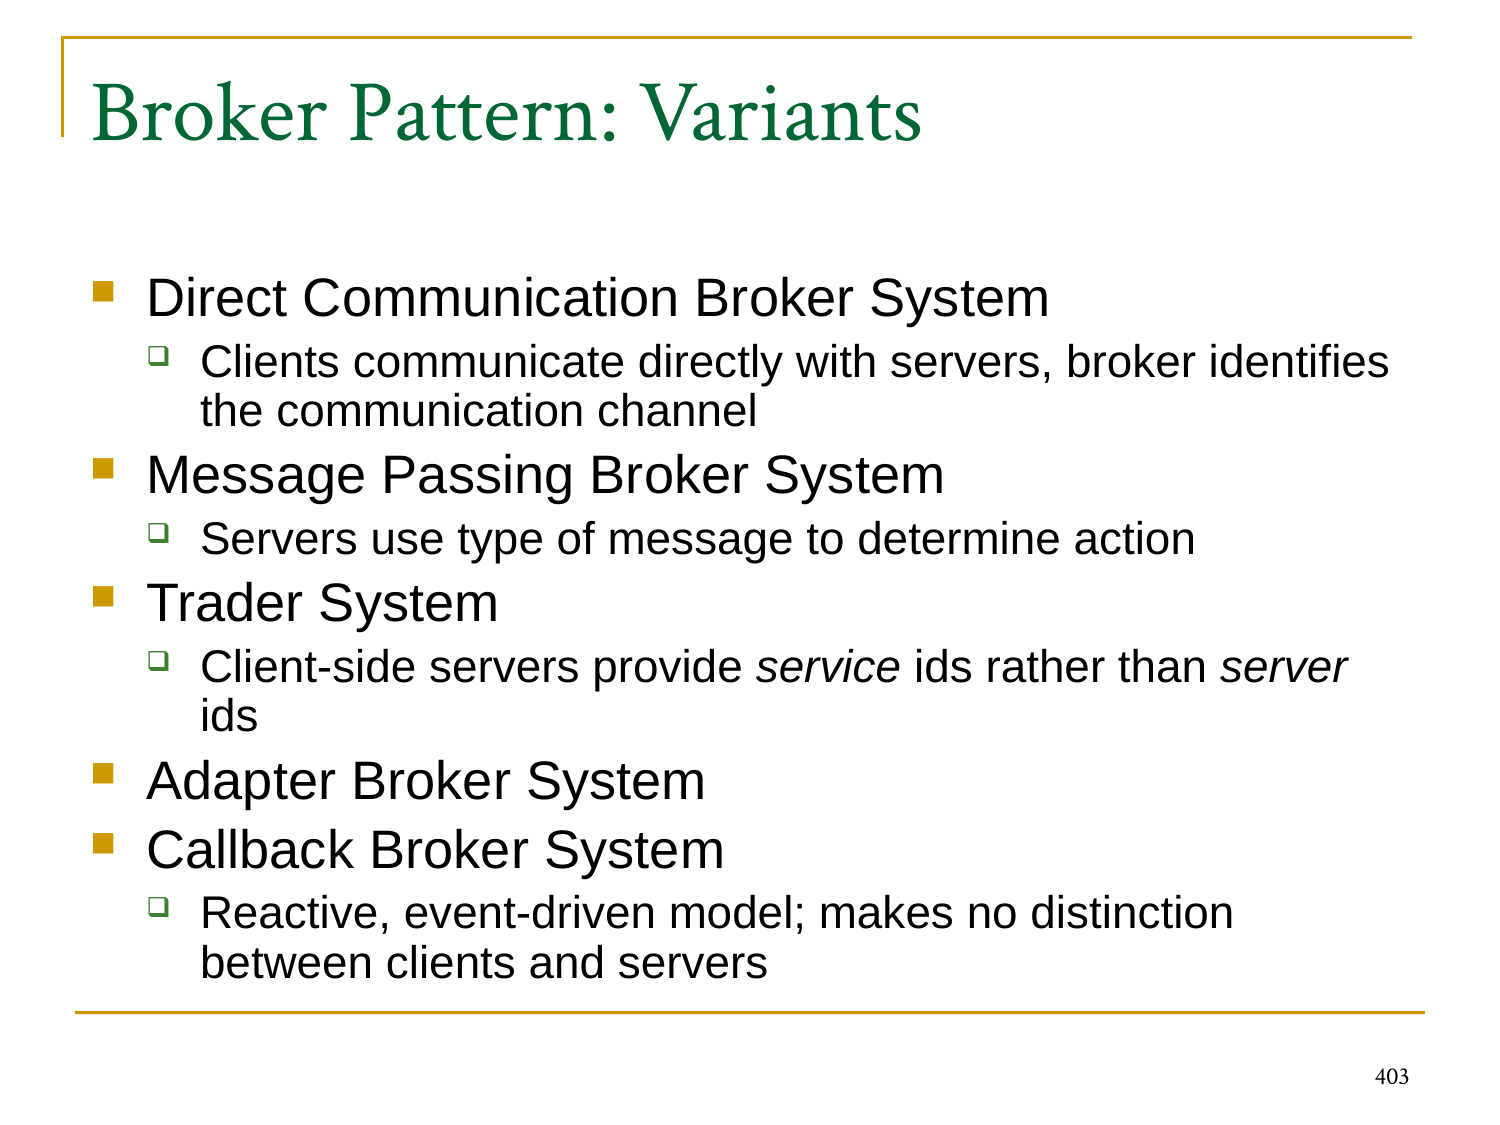

# Broker Pattern: Variants
Direct Communication Broker System
Clients communicate directly with servers, broker identifies the communication channel
Message Passing Broker System
Servers use type of message to determine action
Trader System
Client-side servers provide service ids rather than server ids
Adapter Broker System
Callback Broker System
Reactive, event-driven model; makes no distinction between clients and servers

403